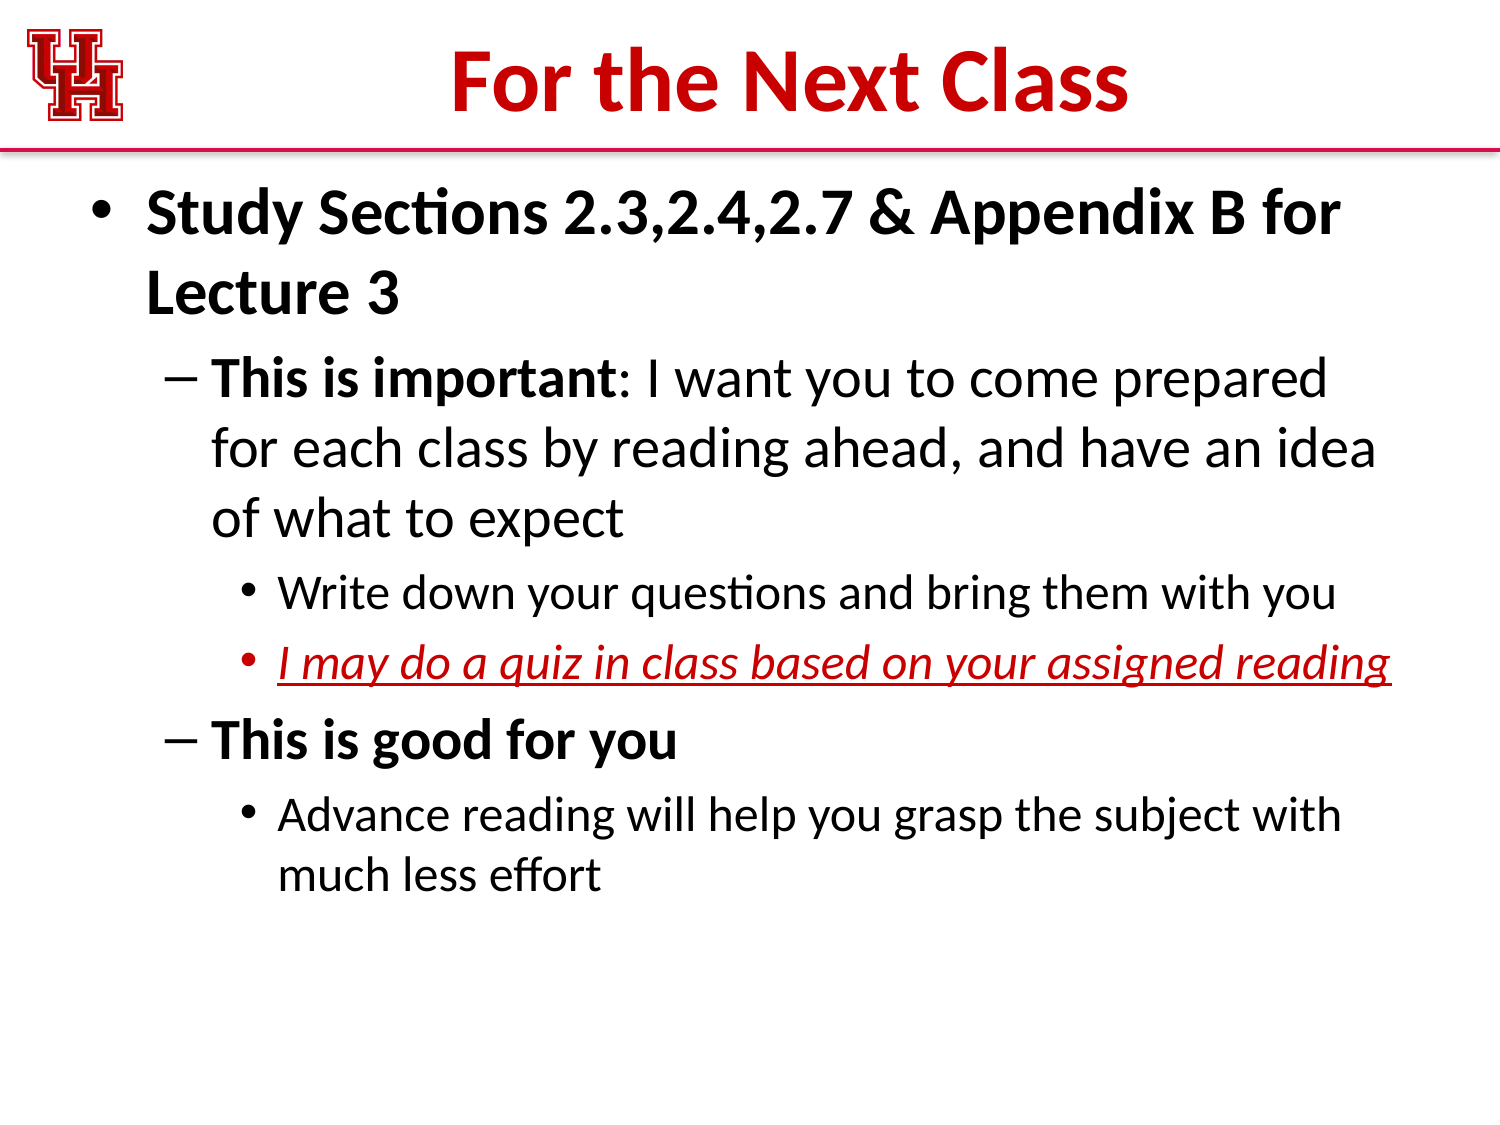

# For the Next Class
Study Sections 2.3,2.4,2.7 & Appendix B for Lecture 3
This is important: I want you to come prepared for each class by reading ahead, and have an idea of what to expect
Write down your questions and bring them with you
I may do a quiz in class based on your assigned reading
This is good for you
Advance reading will help you grasp the subject with much less effort